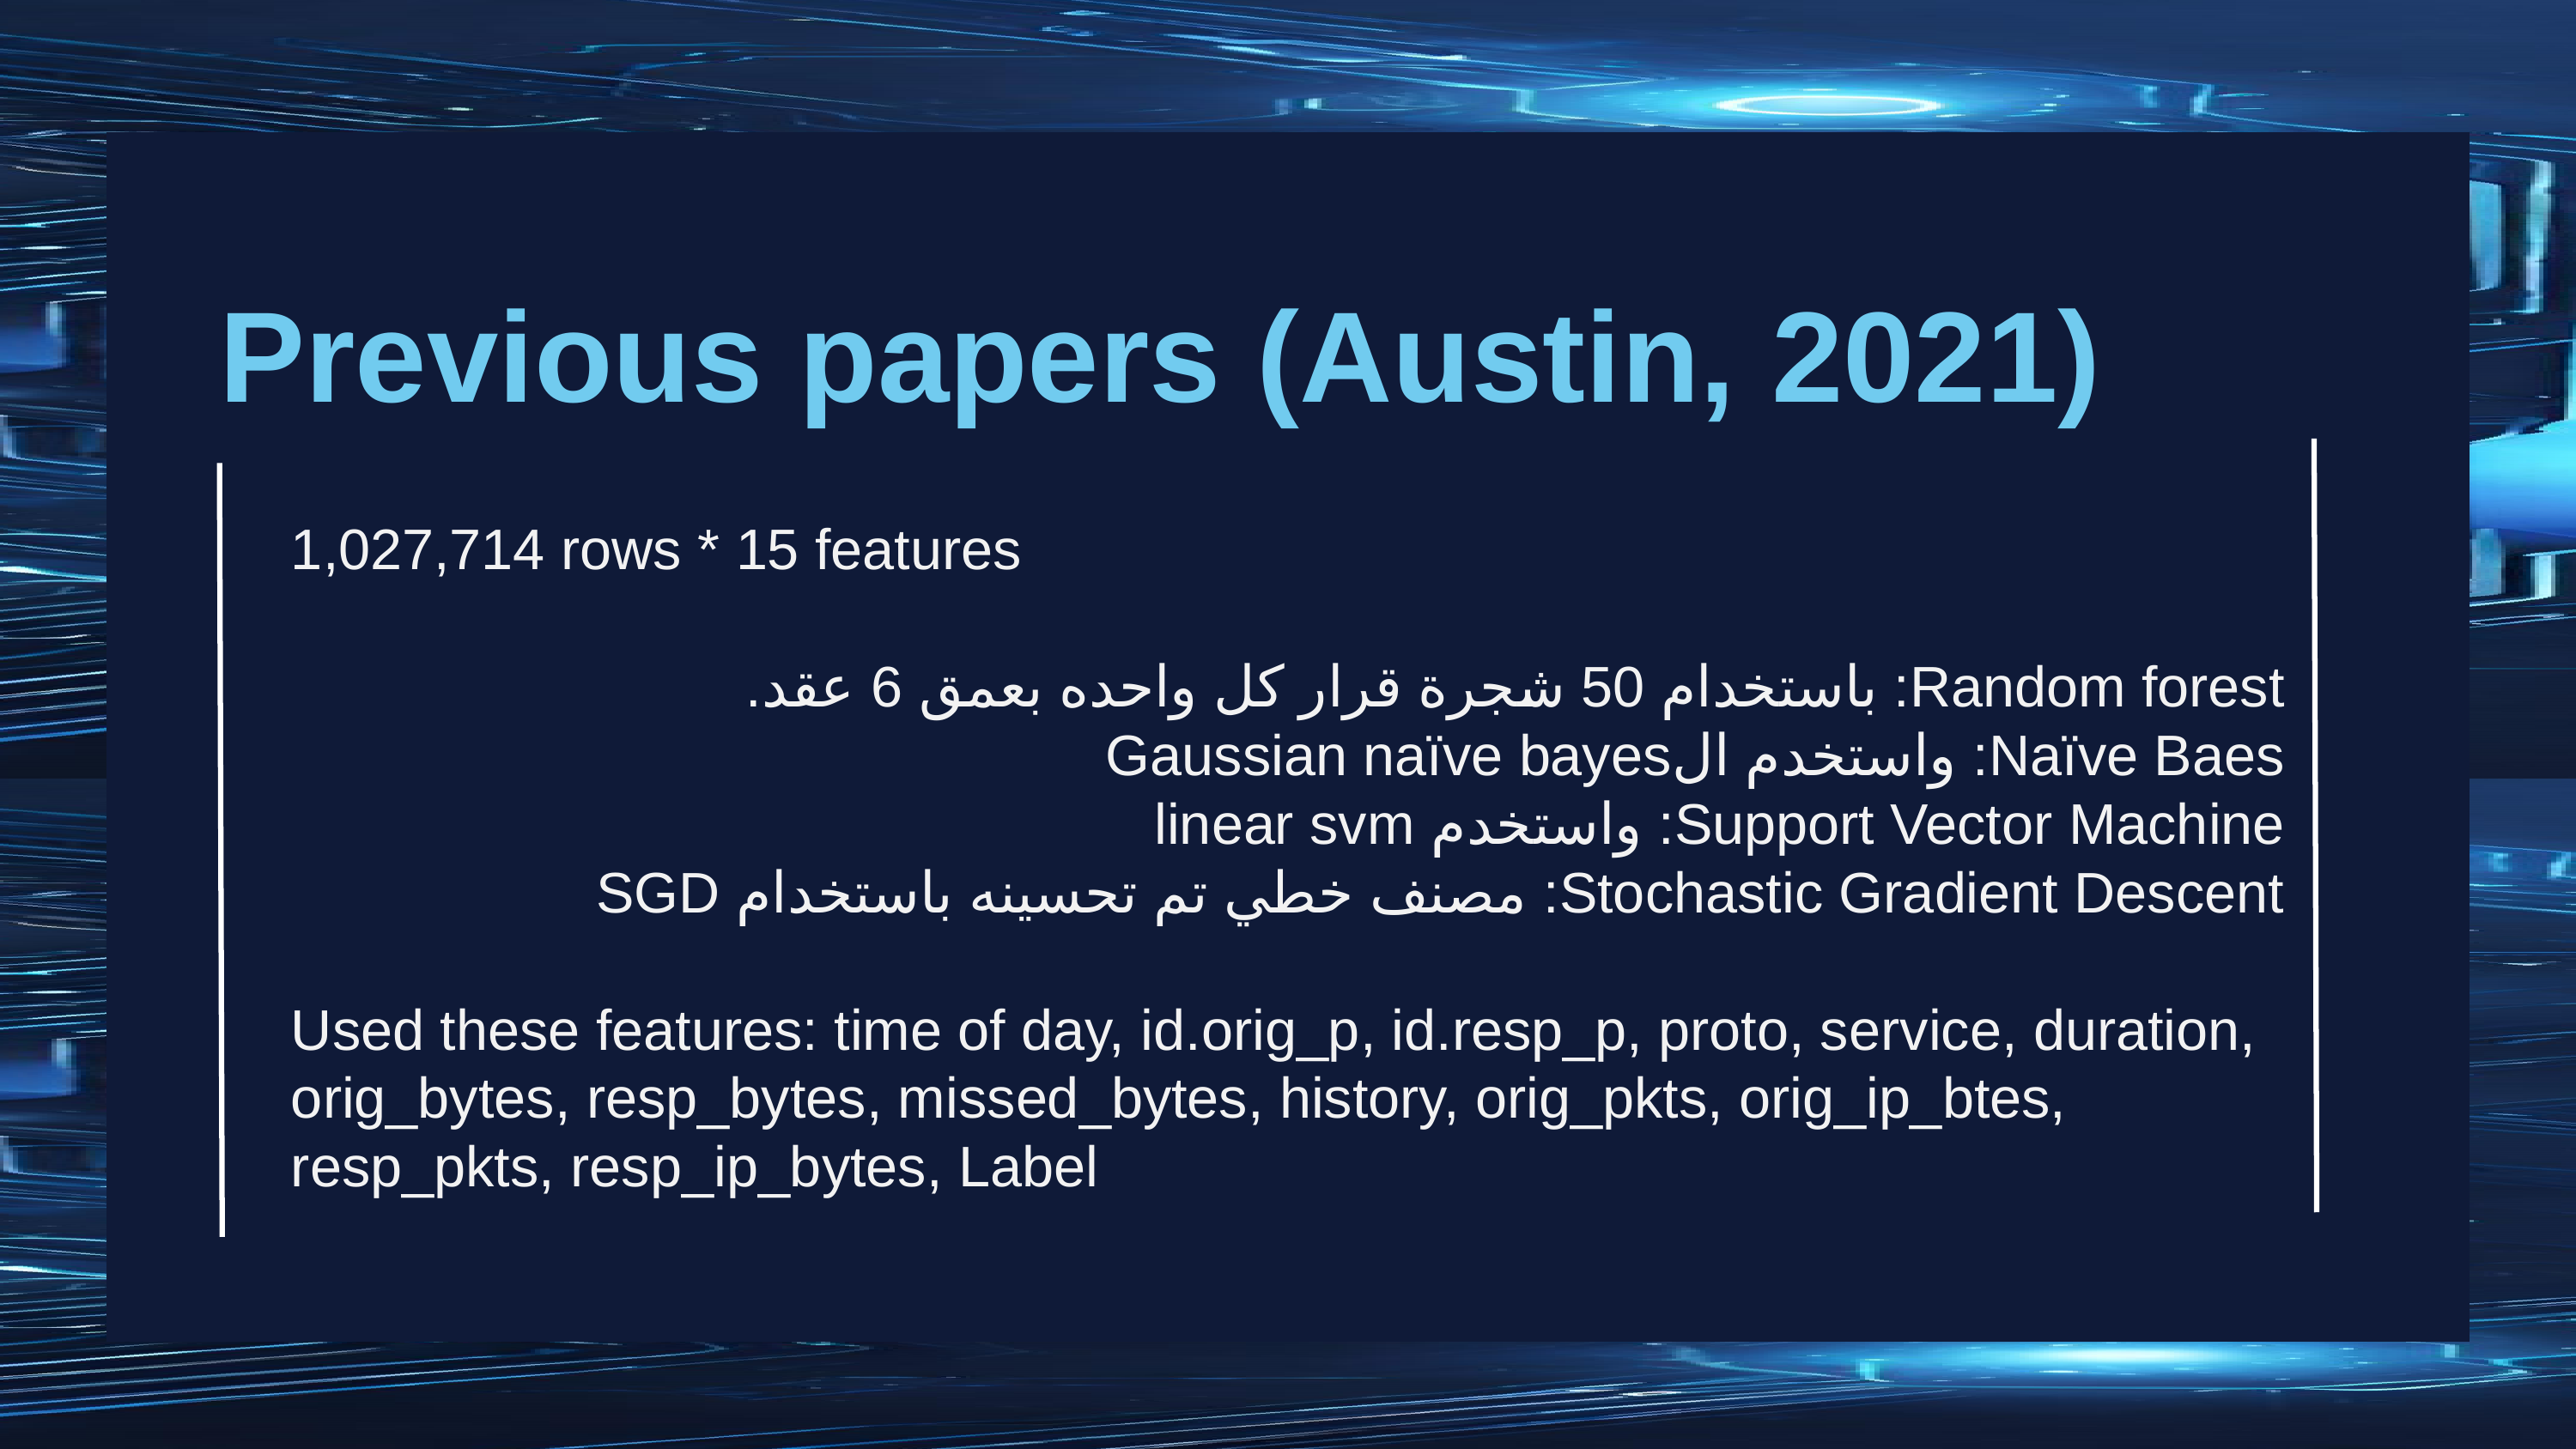

Previous papers (Austin, 2021)
1,027,714 rows * 15 features

Random forest: باستخدام 50 شجرة قرار كل واحده بعمق 6 عقد.
Naïve Baes: واستخدم الGaussian naïve bayes
Support Vector Machine: واستخدم linear svm
Stochastic Gradient Descent: مصنف خطي تم تحسينه باستخدام SGD

Used these features: time of day, id.orig_p, id.resp_p, proto, service, duration, orig_bytes, resp_bytes, missed_bytes, history, orig_pkts, orig_ip_btes, resp_pkts, resp_ip_bytes, Label